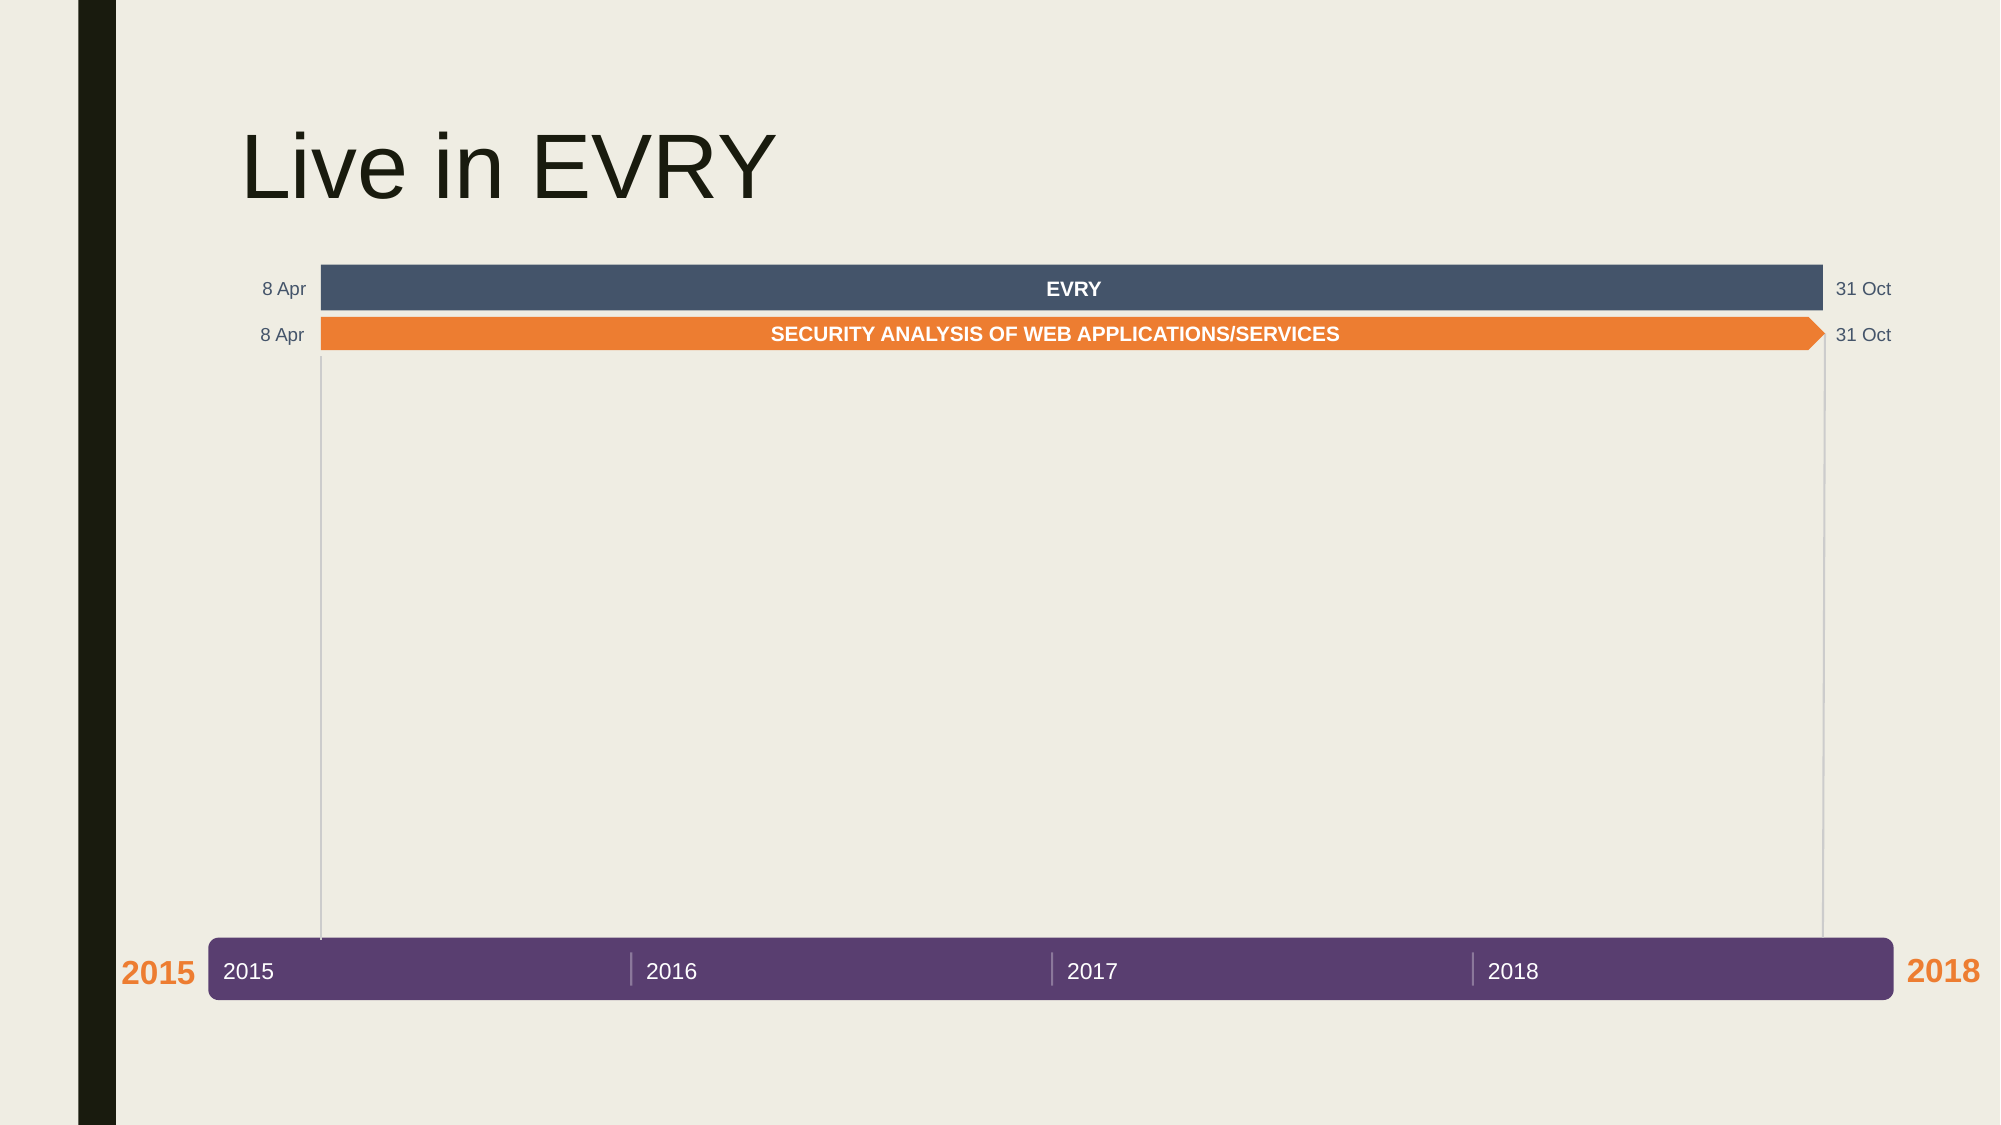

# Live in EVRY

EVRY
8 Apr
31 Oct

SECURITY ANALYSIS OF WEB APPLICATIONS/SERVICES
8 Apr
31 Oct

2018
2015
2015
2016
2017
2018